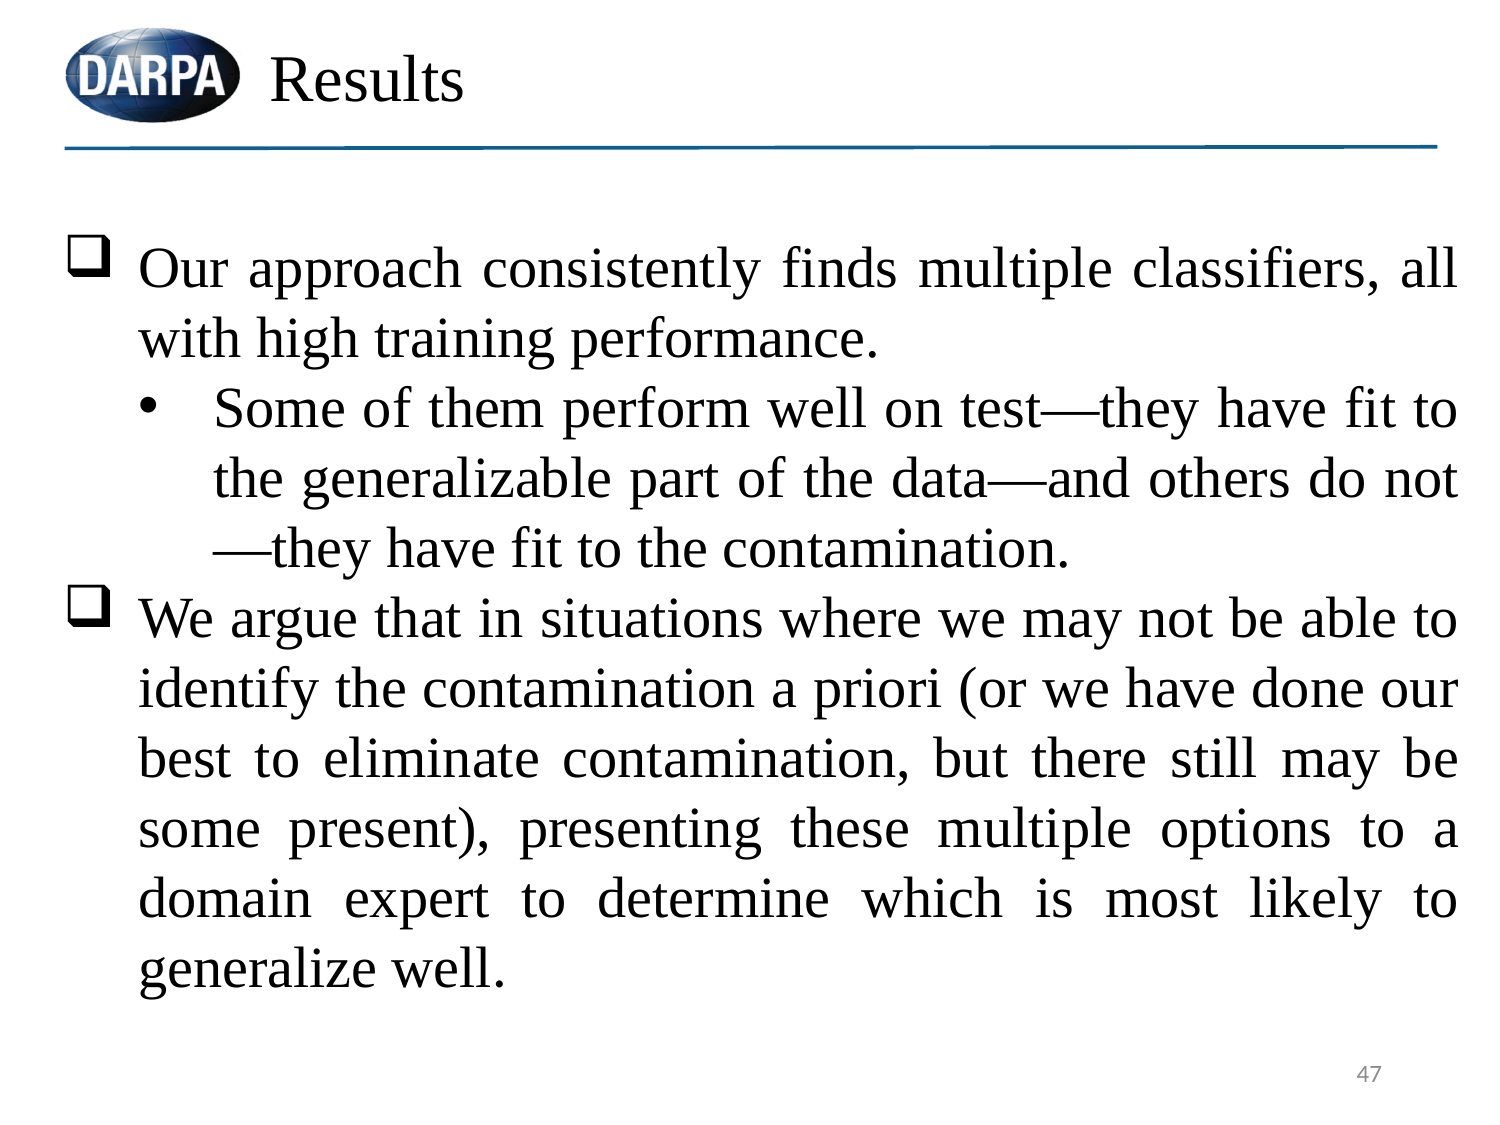

Results

Our approach consistently finds multiple classifiers, all with high training performance.
Some of them perform well on test—they have fit to the generalizable part of the data—and others do not—they have fit to the contamination.
We argue that in situations where we may not be able to identify the contamination a priori (or we have done our best to eliminate contamination, but there still may be some present), presenting these multiple options to a domain expert to determine which is most likely to generalize well.

47